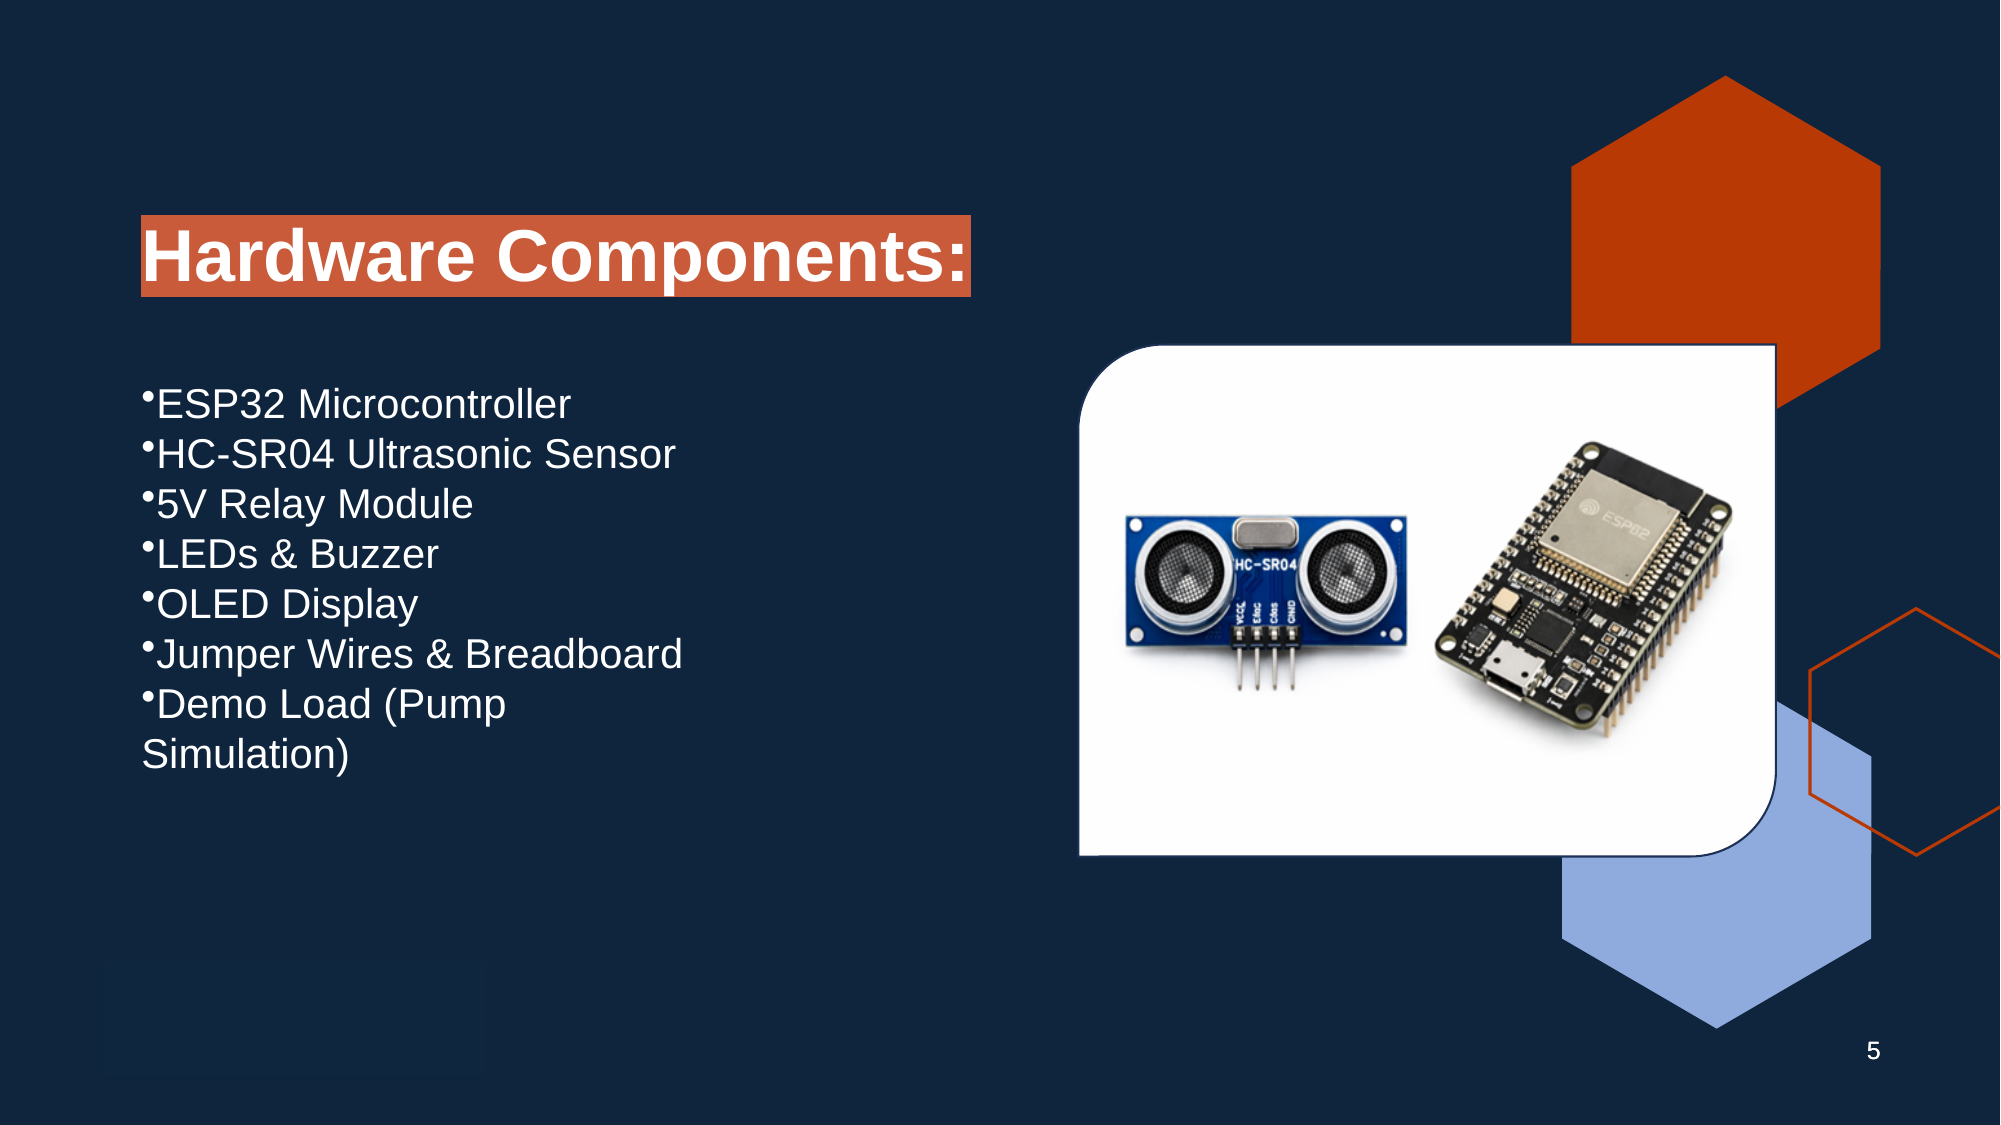

# Hardware Components:

ESP32 Microcontroller
HC-SR04 Ultrasonic Sensor
5V Relay Module
LEDs & Buzzer
OLED Display
Jumper Wires & Breadboard
Demo Load (Pump Simulation)
5
5